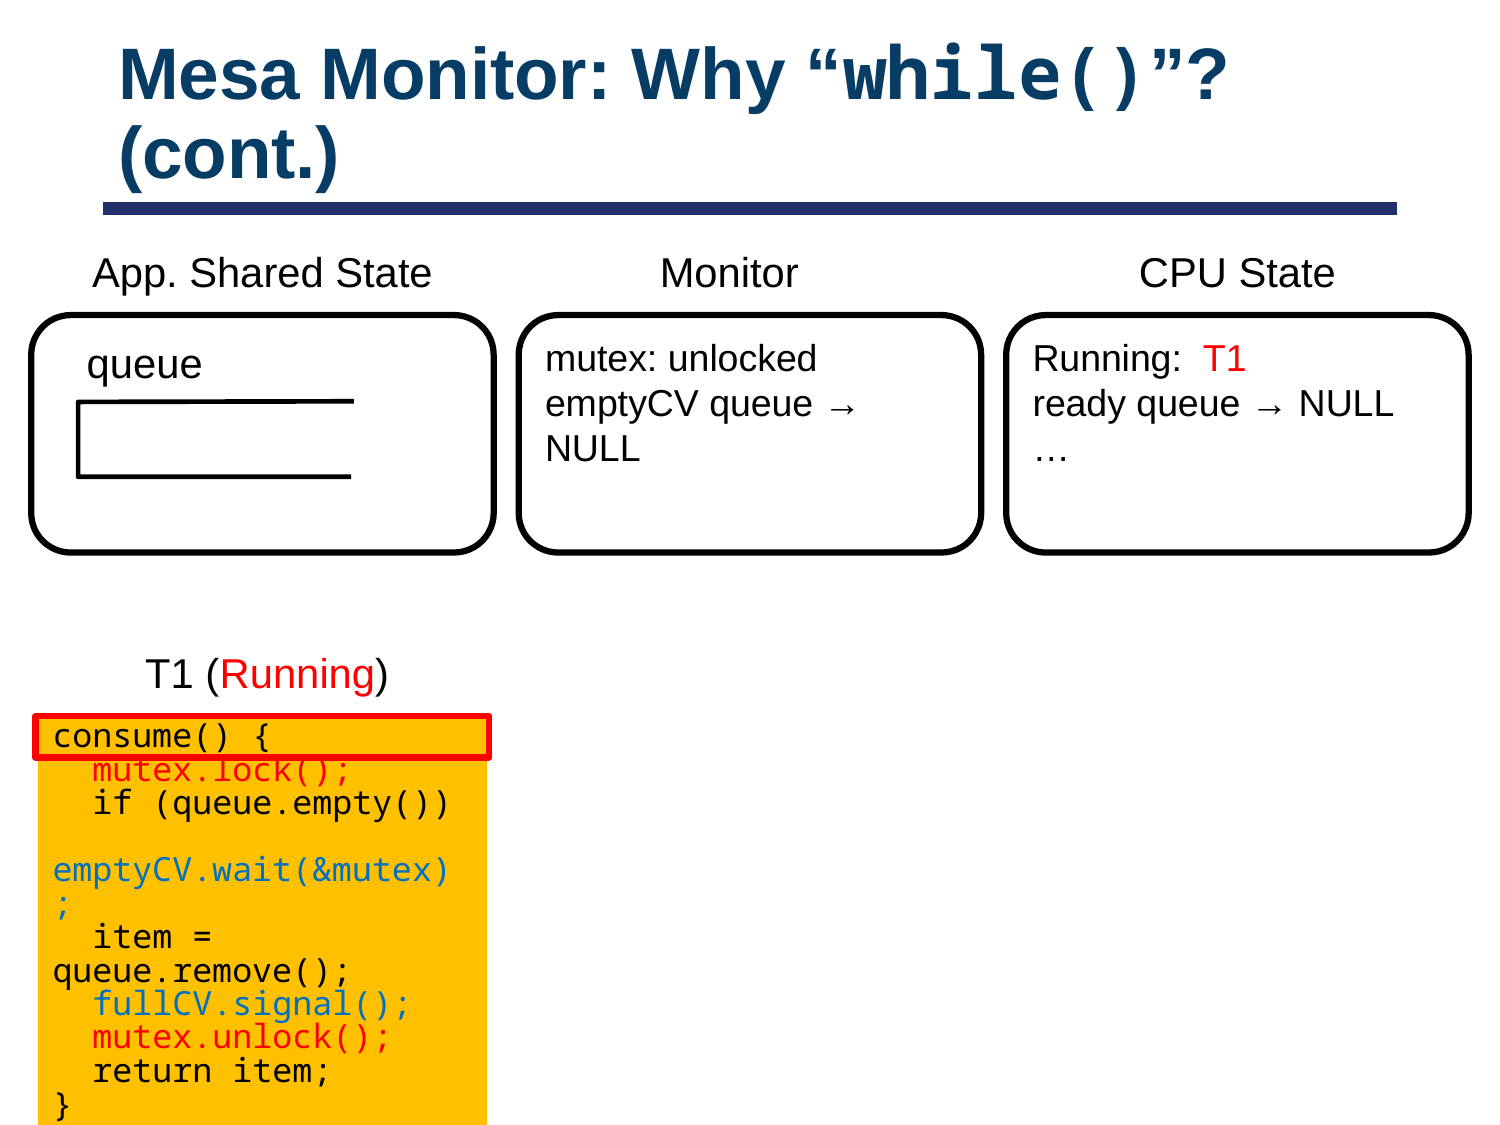

# Mesa Monitor: Why “while()”? (cont.)
App. Shared State
Monitor
CPU State

mutex: unlocked
emptyCV queue → NULL
Running:  T1
ready queue → NULL
…
queue

T1 (Running)
consume() {
  mutex.lock();
  if (queue.empty())
    emptyCV.wait(&mutex);
  item = queue.remove();
  fullCV.signal();
  mutex.unlock();
  return item;
}